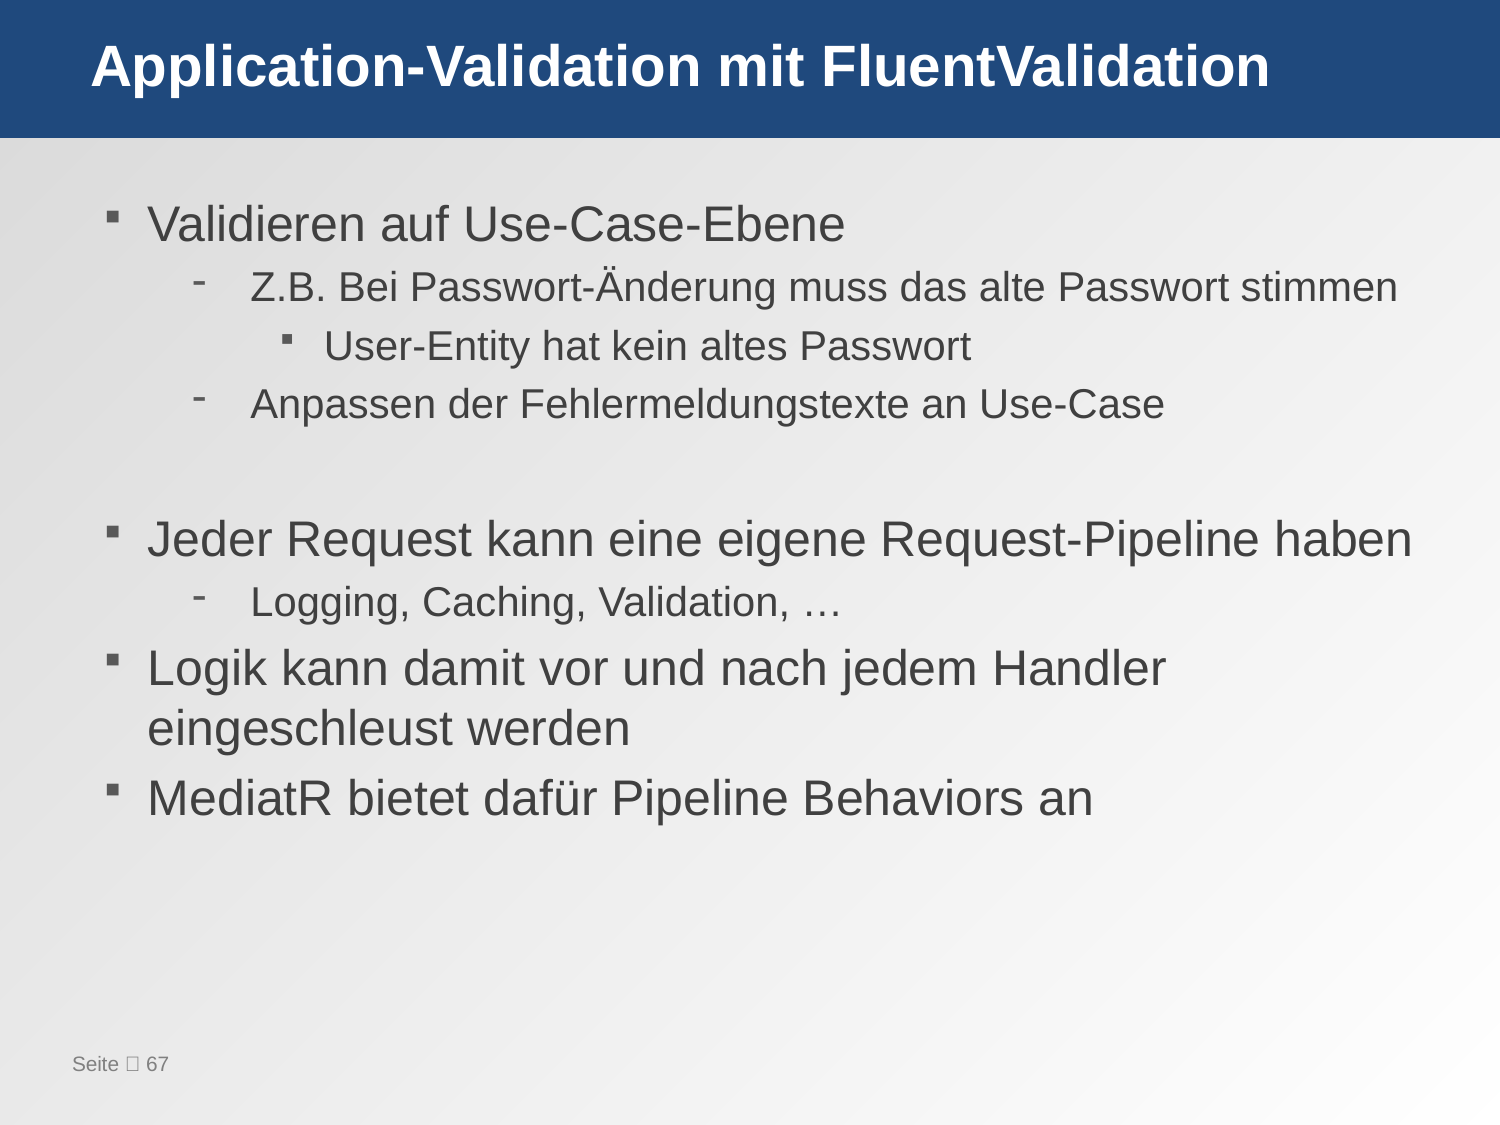

# Application-Validation mit FluentValidation
Validieren auf Use-Case-Ebene
Z.B. Bei Passwort-Änderung muss das alte Passwort stimmen
User-Entity hat kein altes Passwort
Anpassen der Fehlermeldungstexte an Use-Case

Jeder Request kann eine eigene Request-Pipeline haben
Logging, Caching, Validation, …
Logik kann damit vor und nach jedem Handler eingeschleust werden
MediatR bietet dafür Pipeline Behaviors an